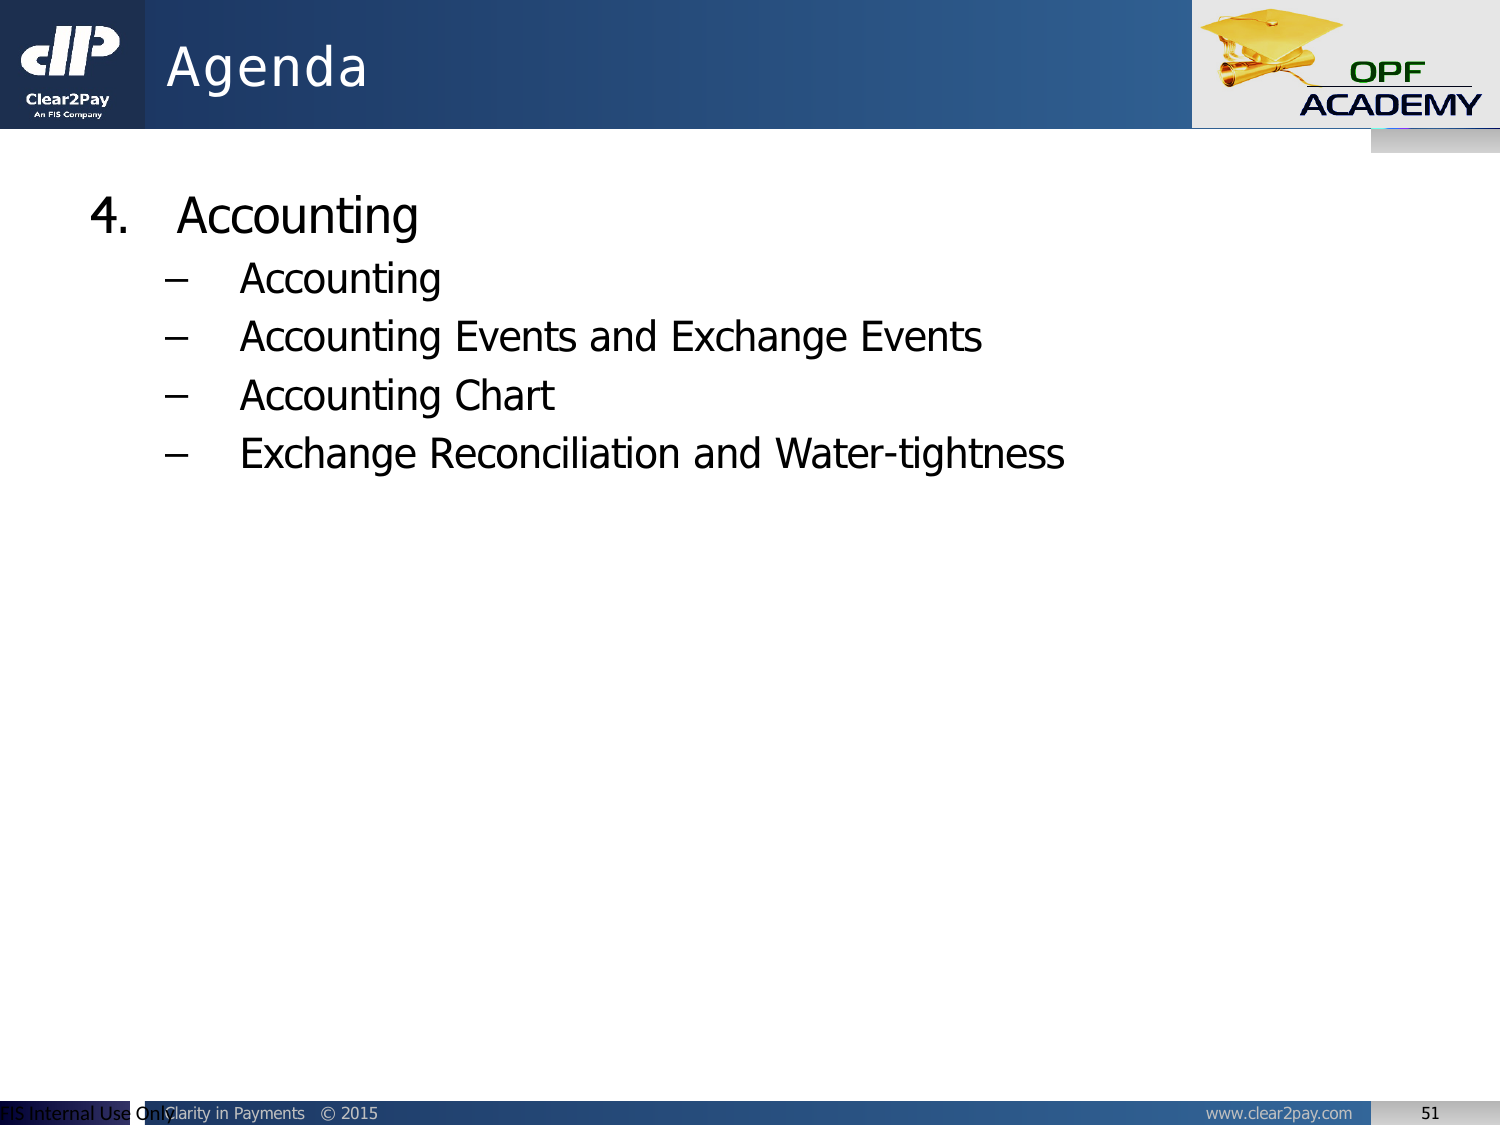

# Agenda
Accounting
Accounting
Accounting Events and Exchange Events
Accounting Chart
Exchange Reconciliation and Water-tightness